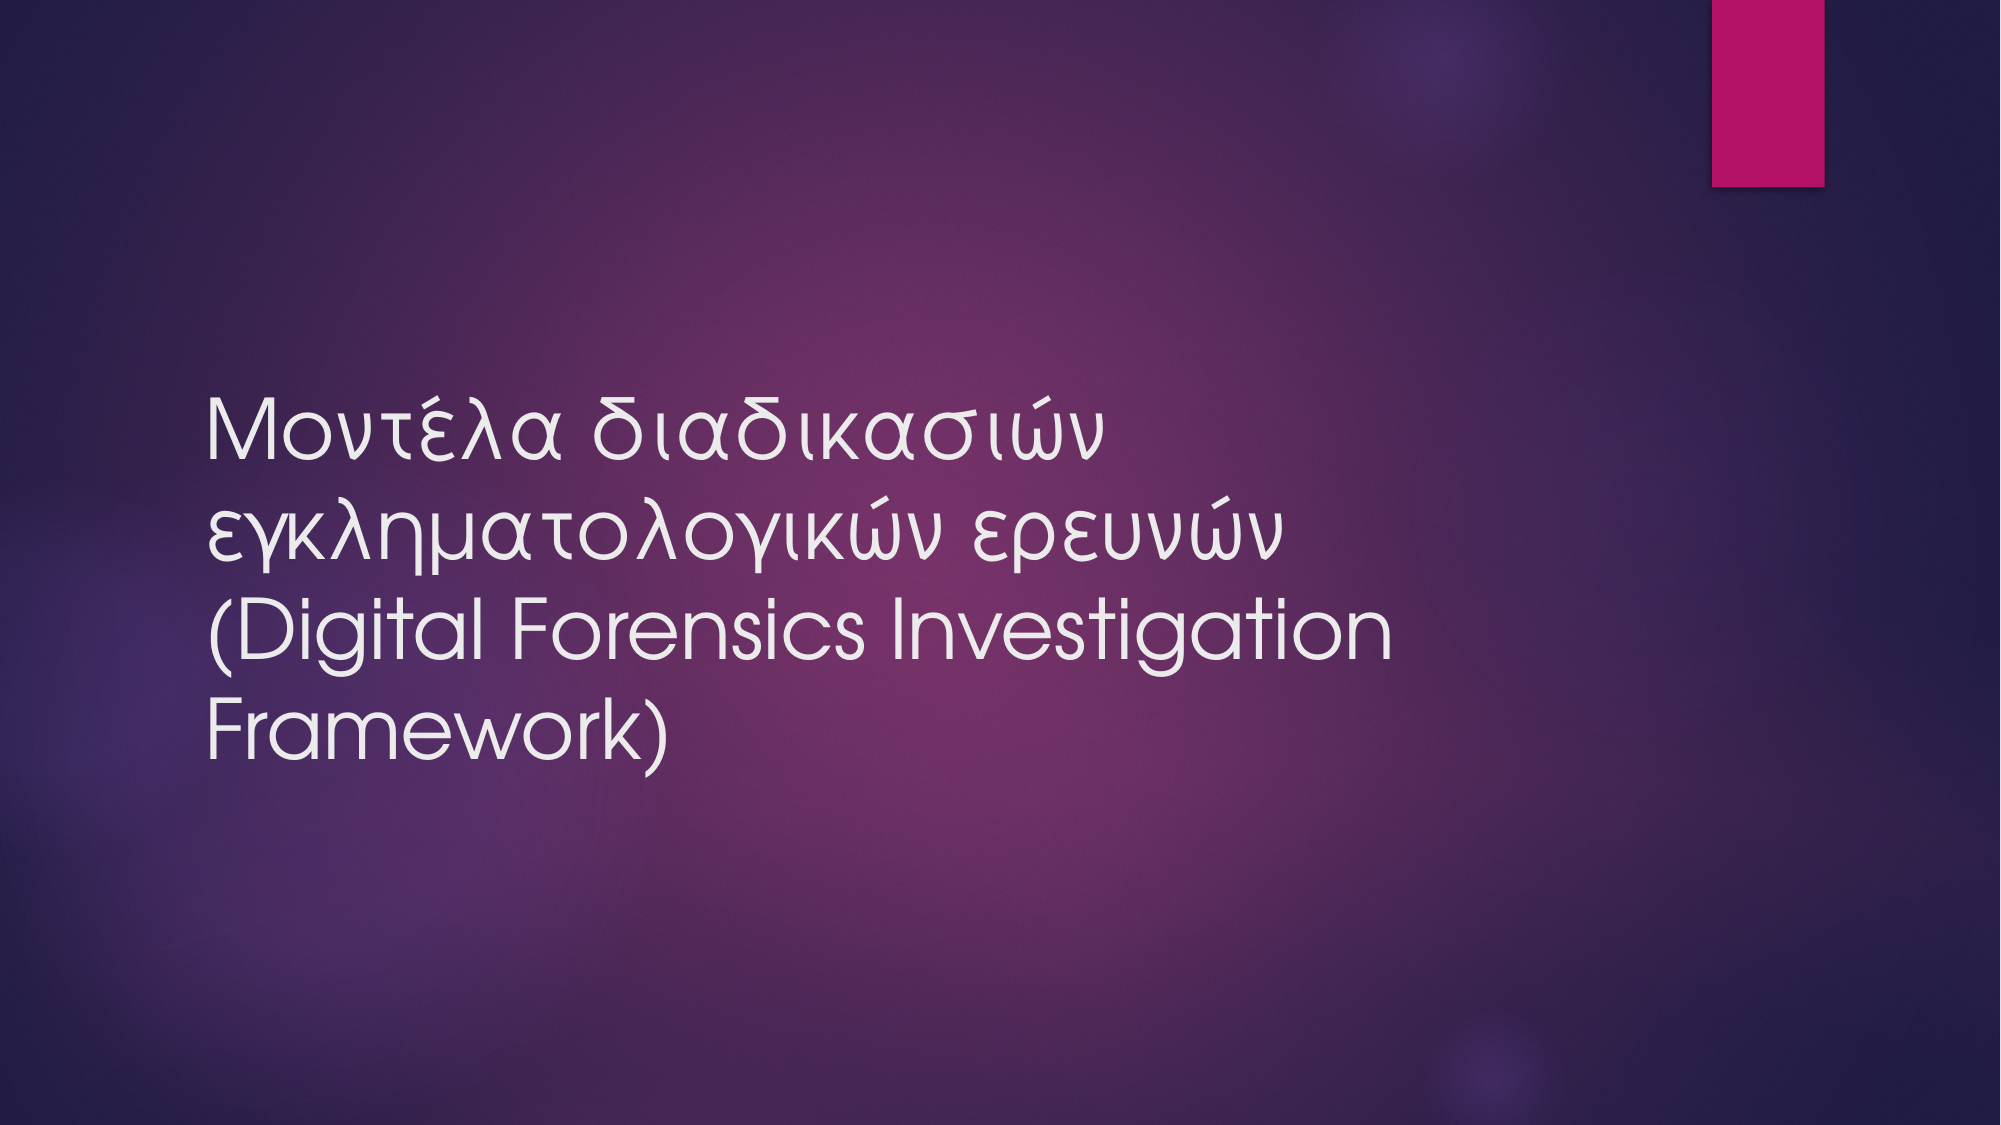

# Μοντέλα διαδικασιών εγκληματολογικών ερευνών (Digital Forensics Investigation Framework)